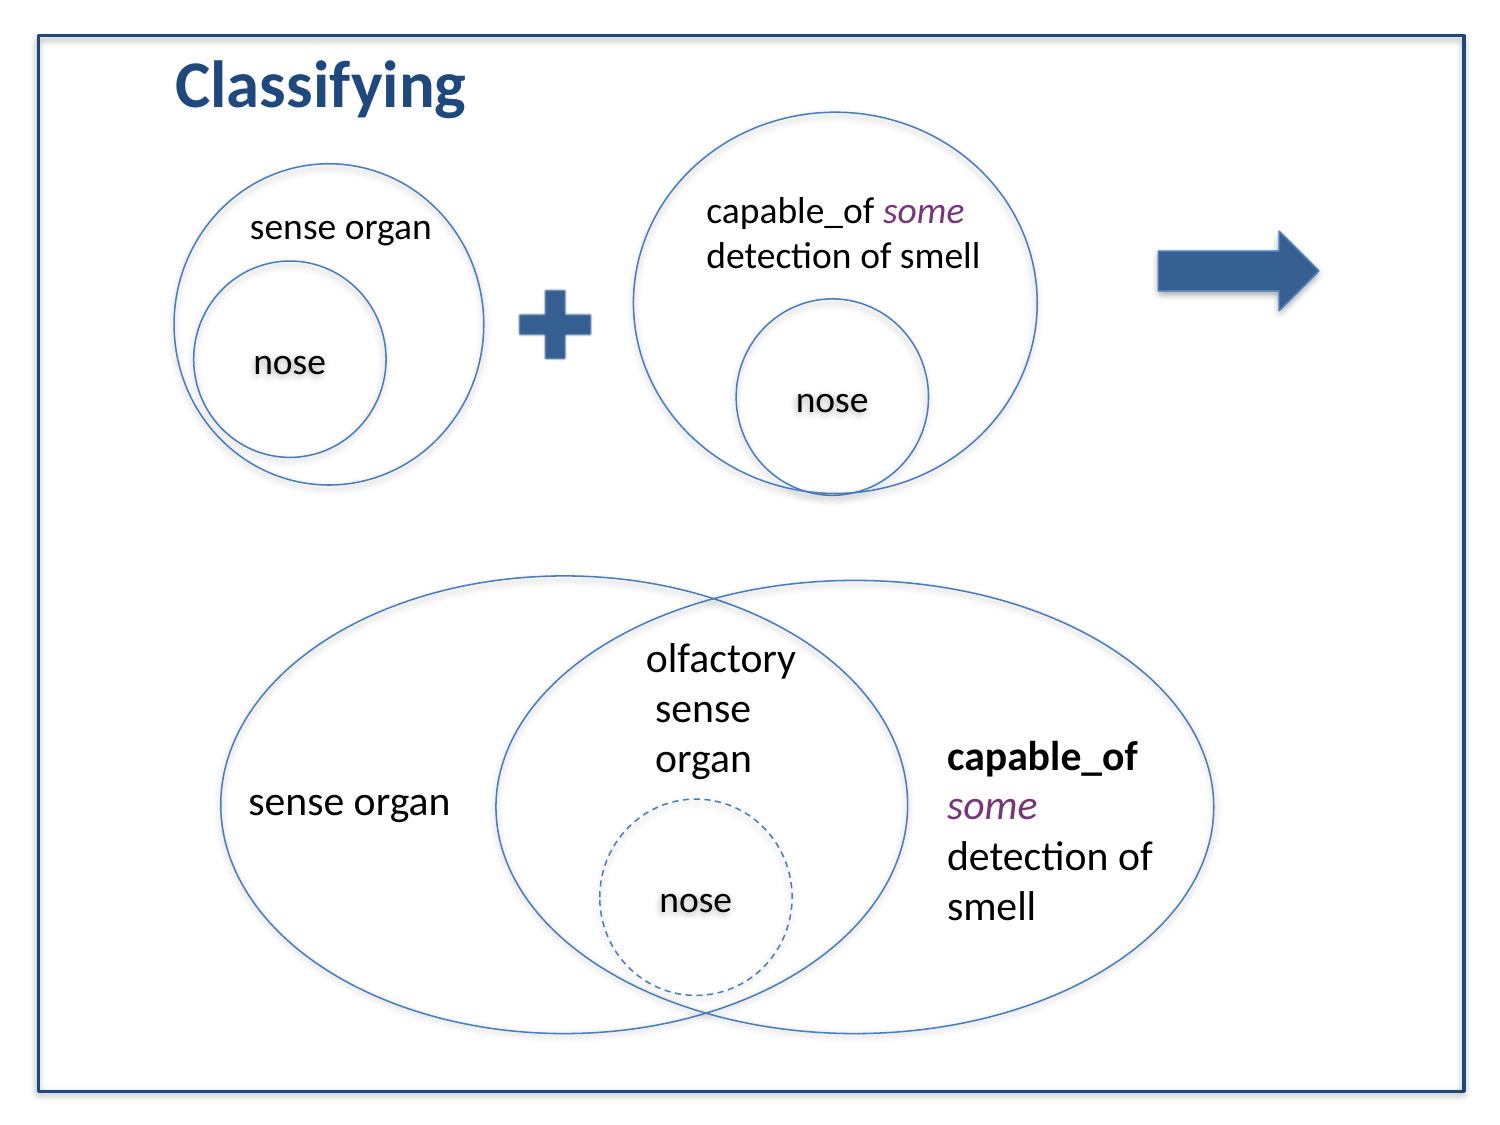

Classifying

capable_of some
detection of smell

sense organ
nose

nose

olfactory
 sense
 organ
capable_of some detection of smell
sense organ
nose